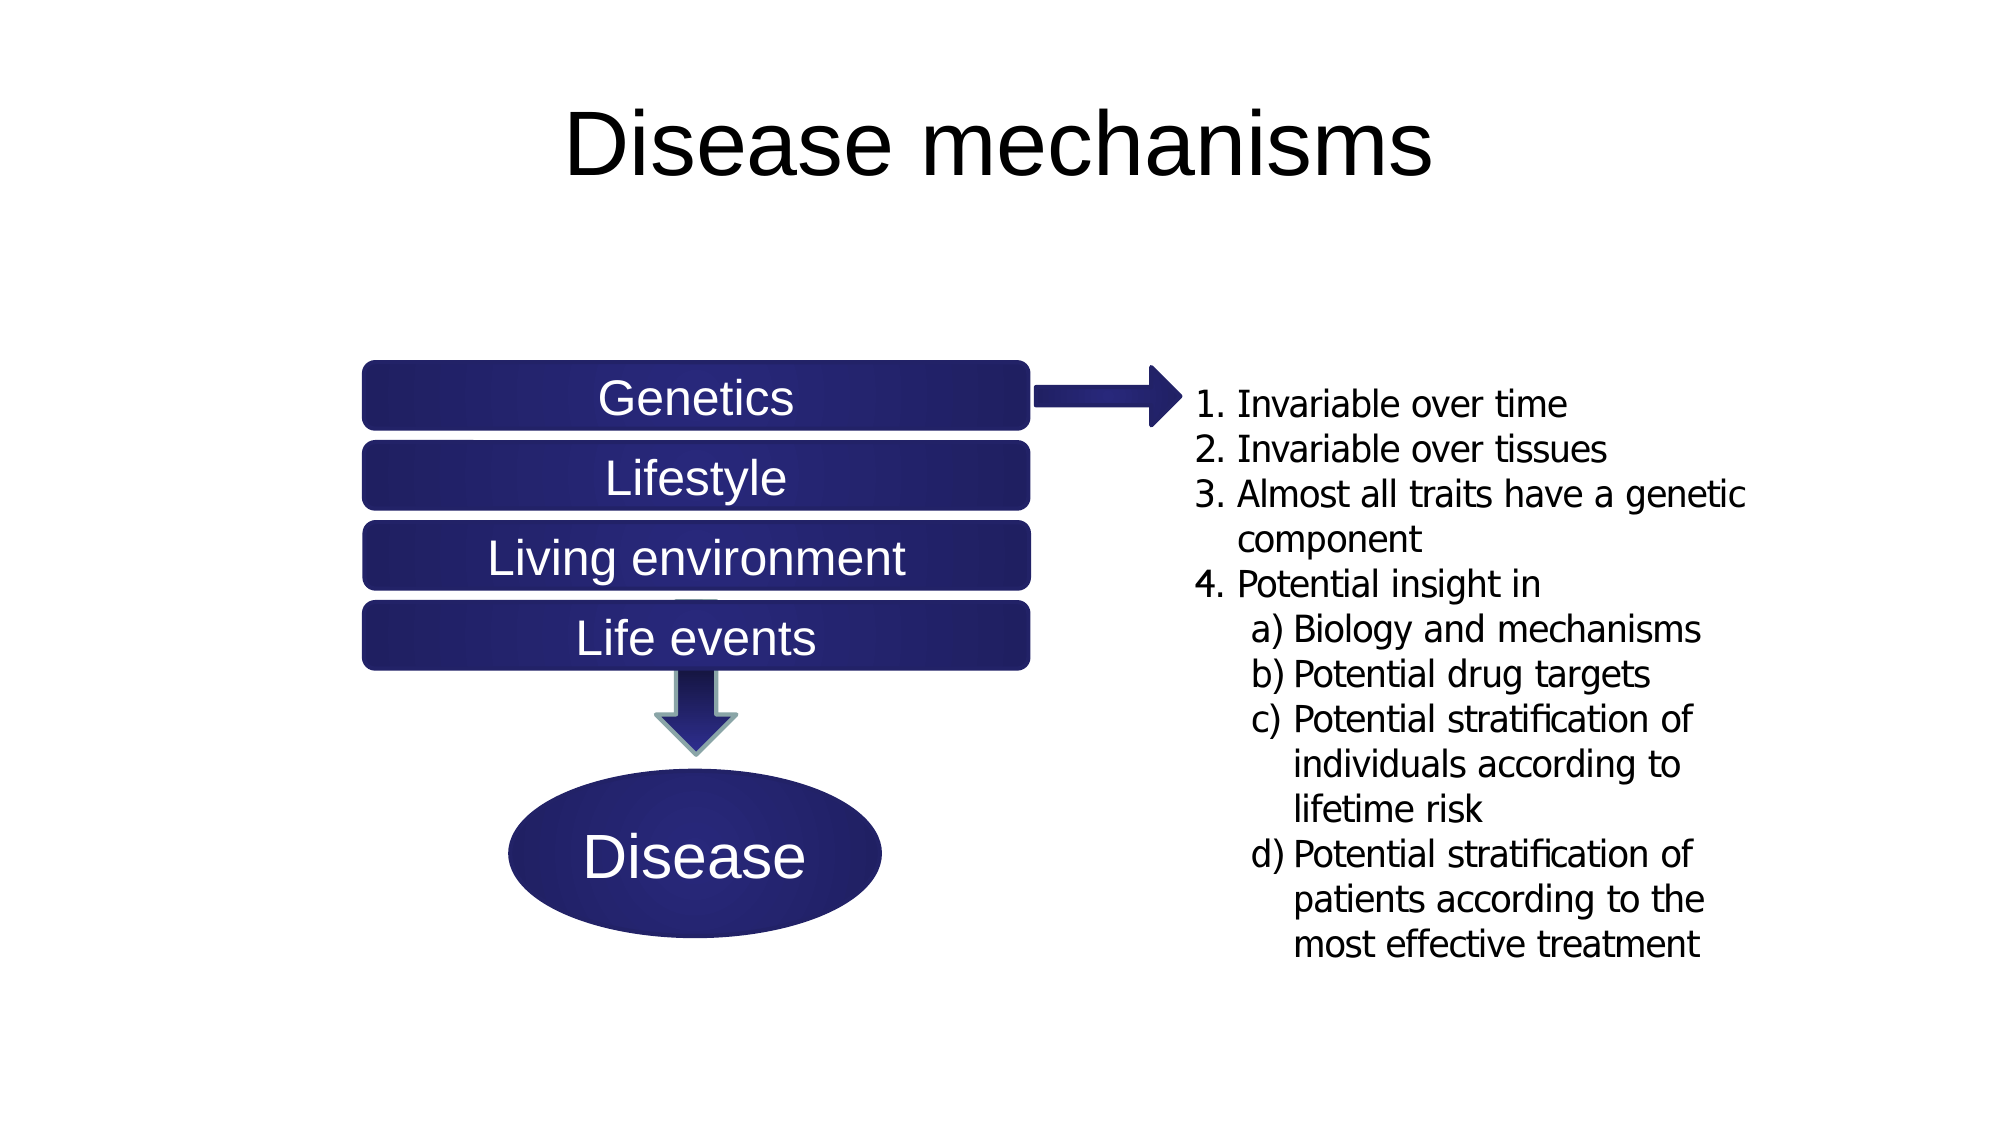

# Disease mechanisms
Genetics

Invariable over time
Invariable over tissues
Almost all traits have a genetic component
Potential insight in
Biology and mechanisms
Potential drug targets
Potential stratification of individuals according to lifetime risk
Potential stratification of patients according to the most effective treatment

Lifestyle
Living environment

Life events
Disease